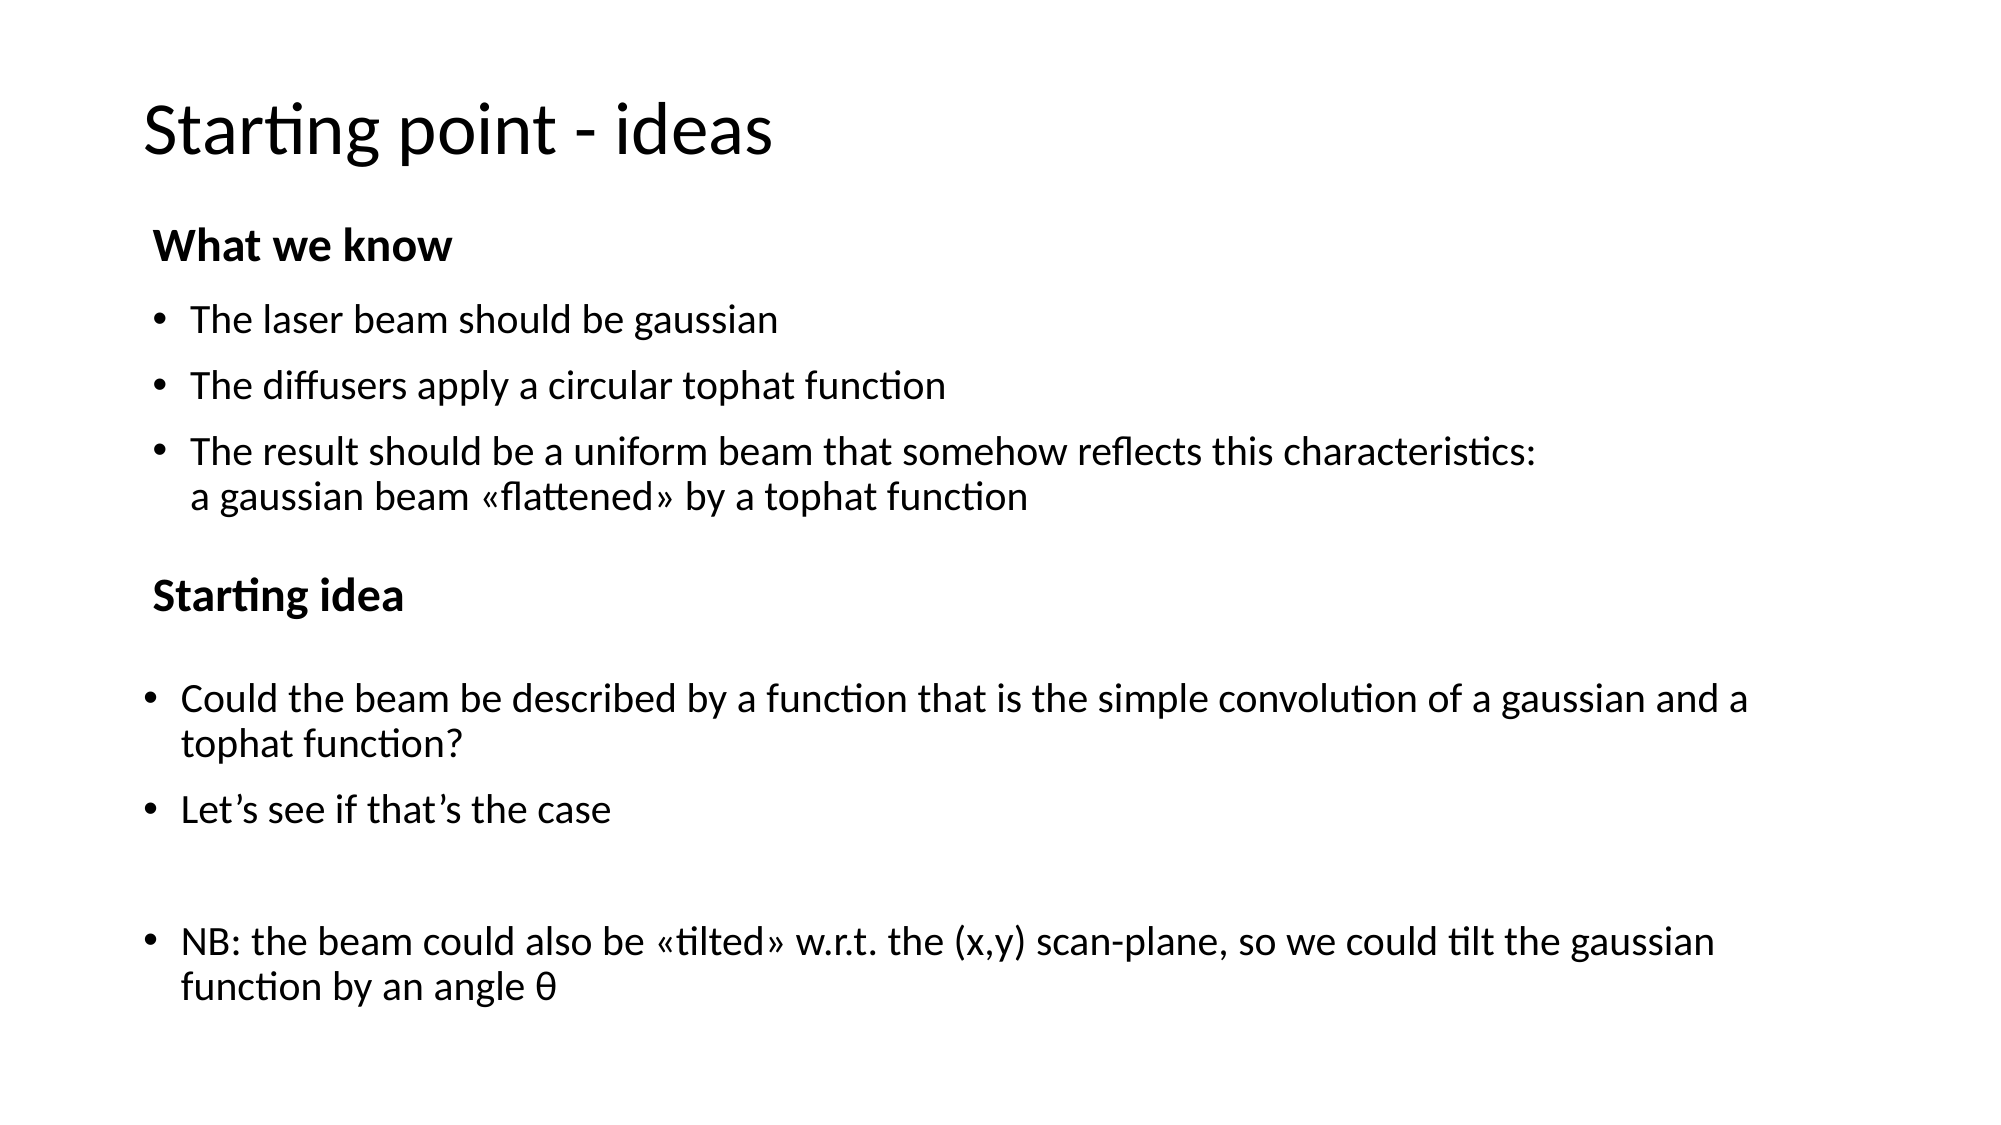

# Starting point - ideas
What we know
The laser beam should be gaussian
The diffusers apply a circular tophat function
The result should be a uniform beam that somehow reflects this characteristics:
a gaussian beam «flattened» by a tophat function

Starting idea
Could the beam be described by a function that is the simple convolution of a gaussian and a tophat function?
Let’s see if that’s the case

NB: the beam could also be «tilted» w.r.t. the (x,y) scan-plane, so we could tilt the gaussian function by an angle θ